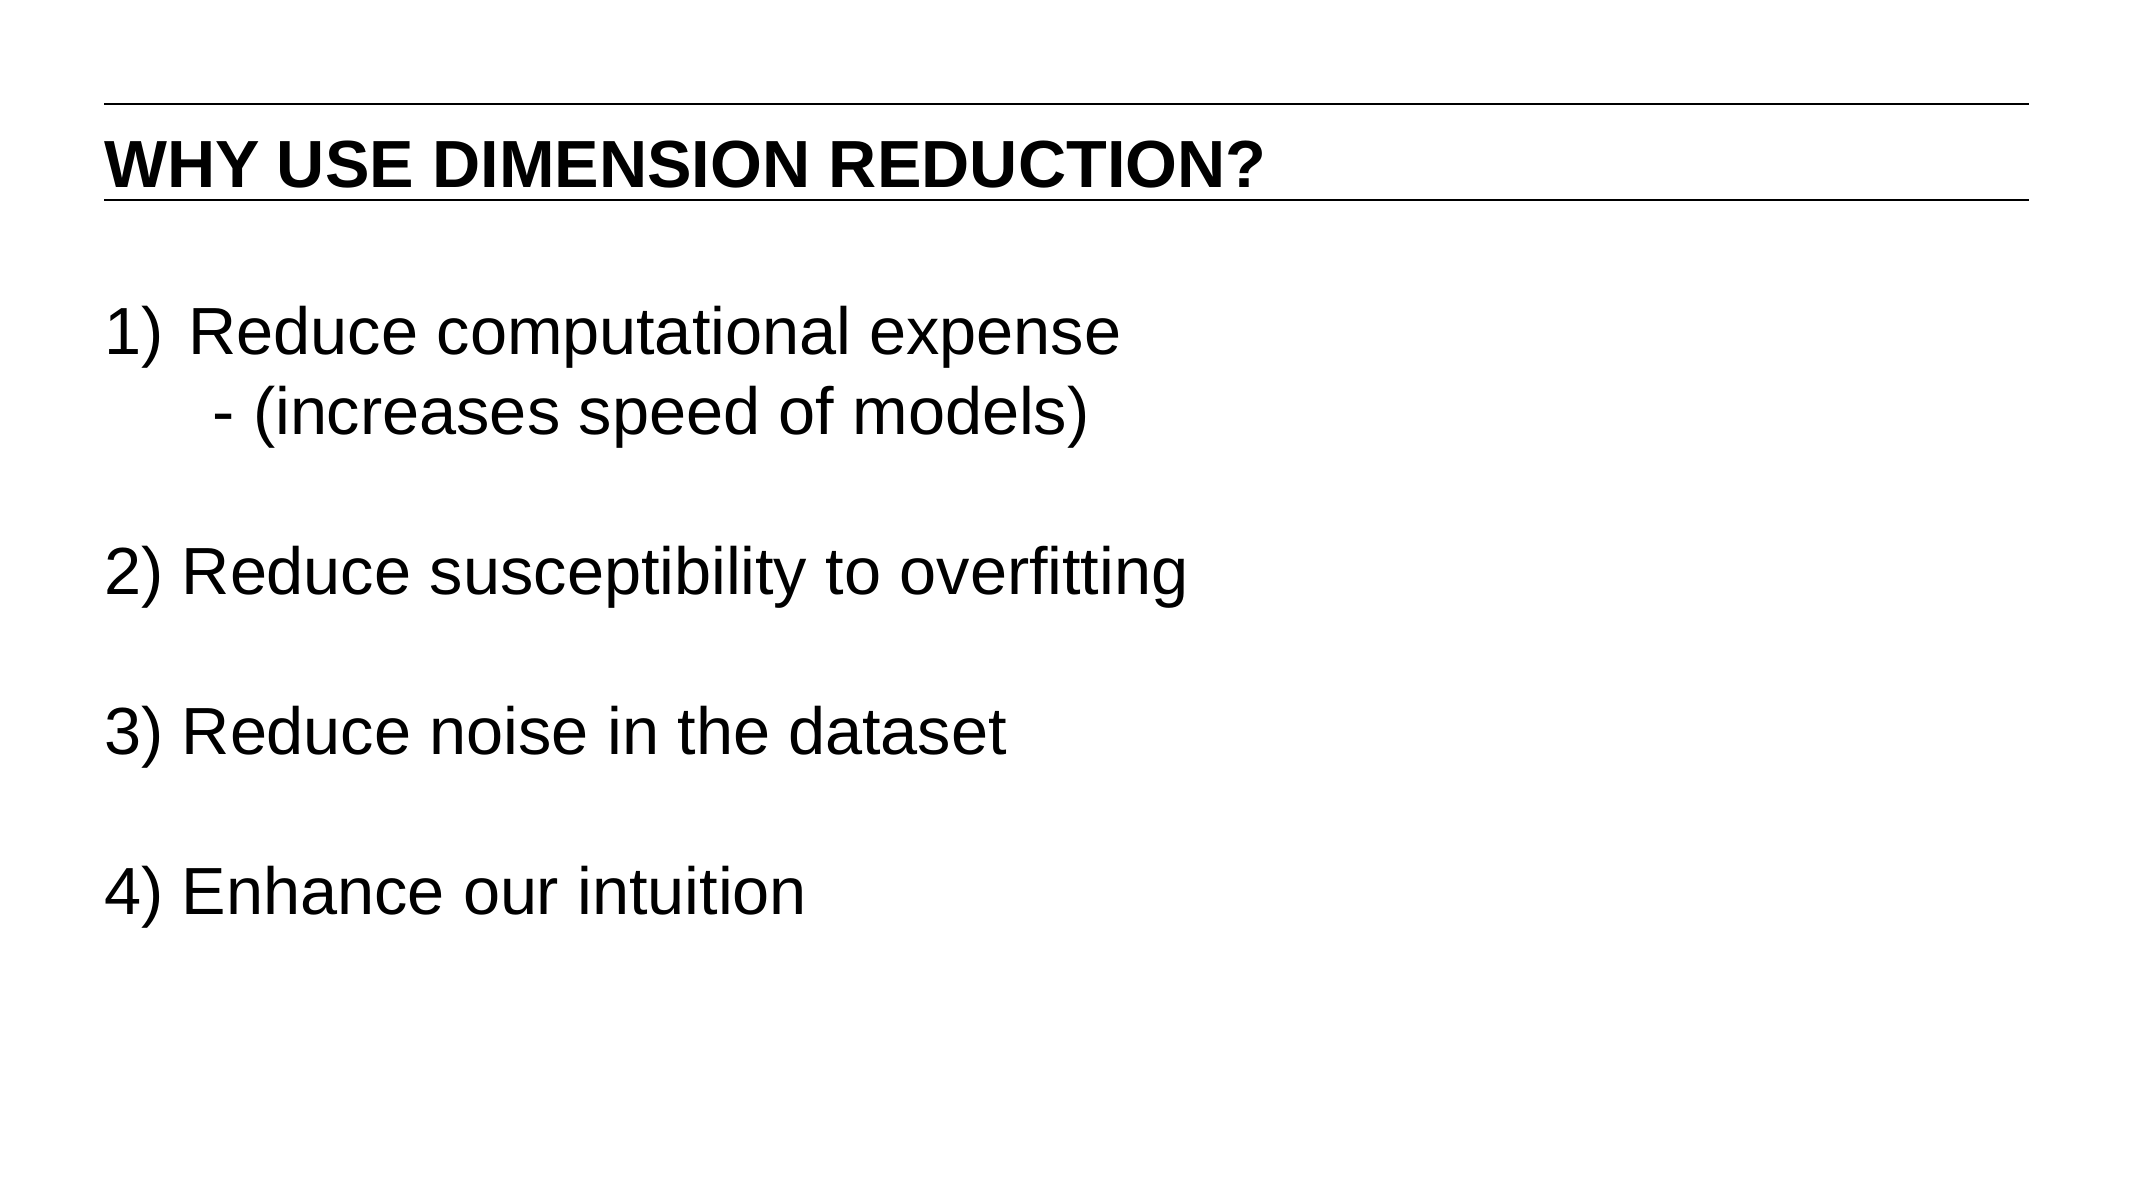

WHY USE DIMENSION REDUCTION?
Reduce computational expense
- (increases speed of models)

2) Reduce susceptibility to overfitting

3) Reduce noise in the dataset

4) Enhance our intuition